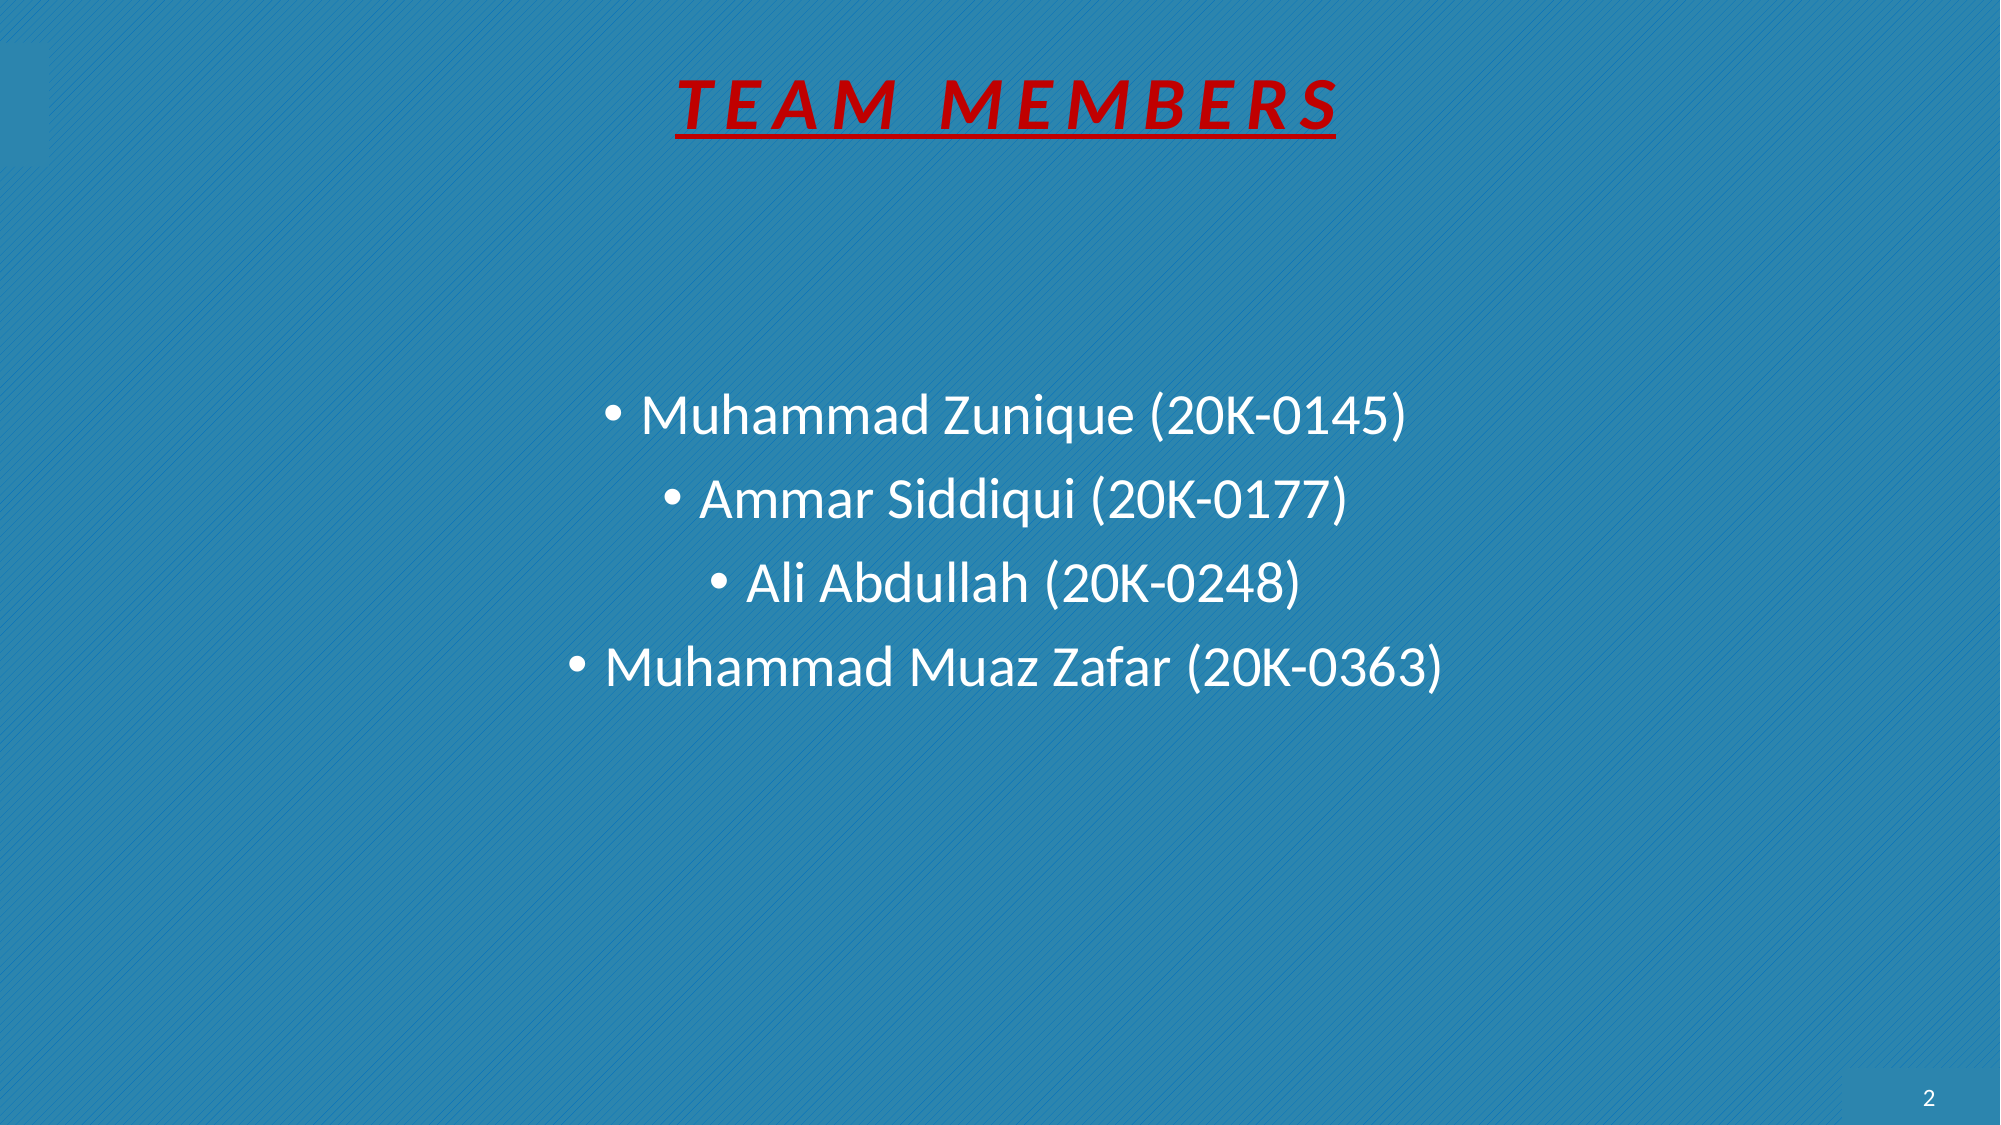

# TEAM MEMBERS

Muhammad Zunique (20K-0145)
Ammar Siddiqui (20K-0177)
Ali Abdullah (20K-0248)
Muhammad Muaz Zafar (20K-0363)
2